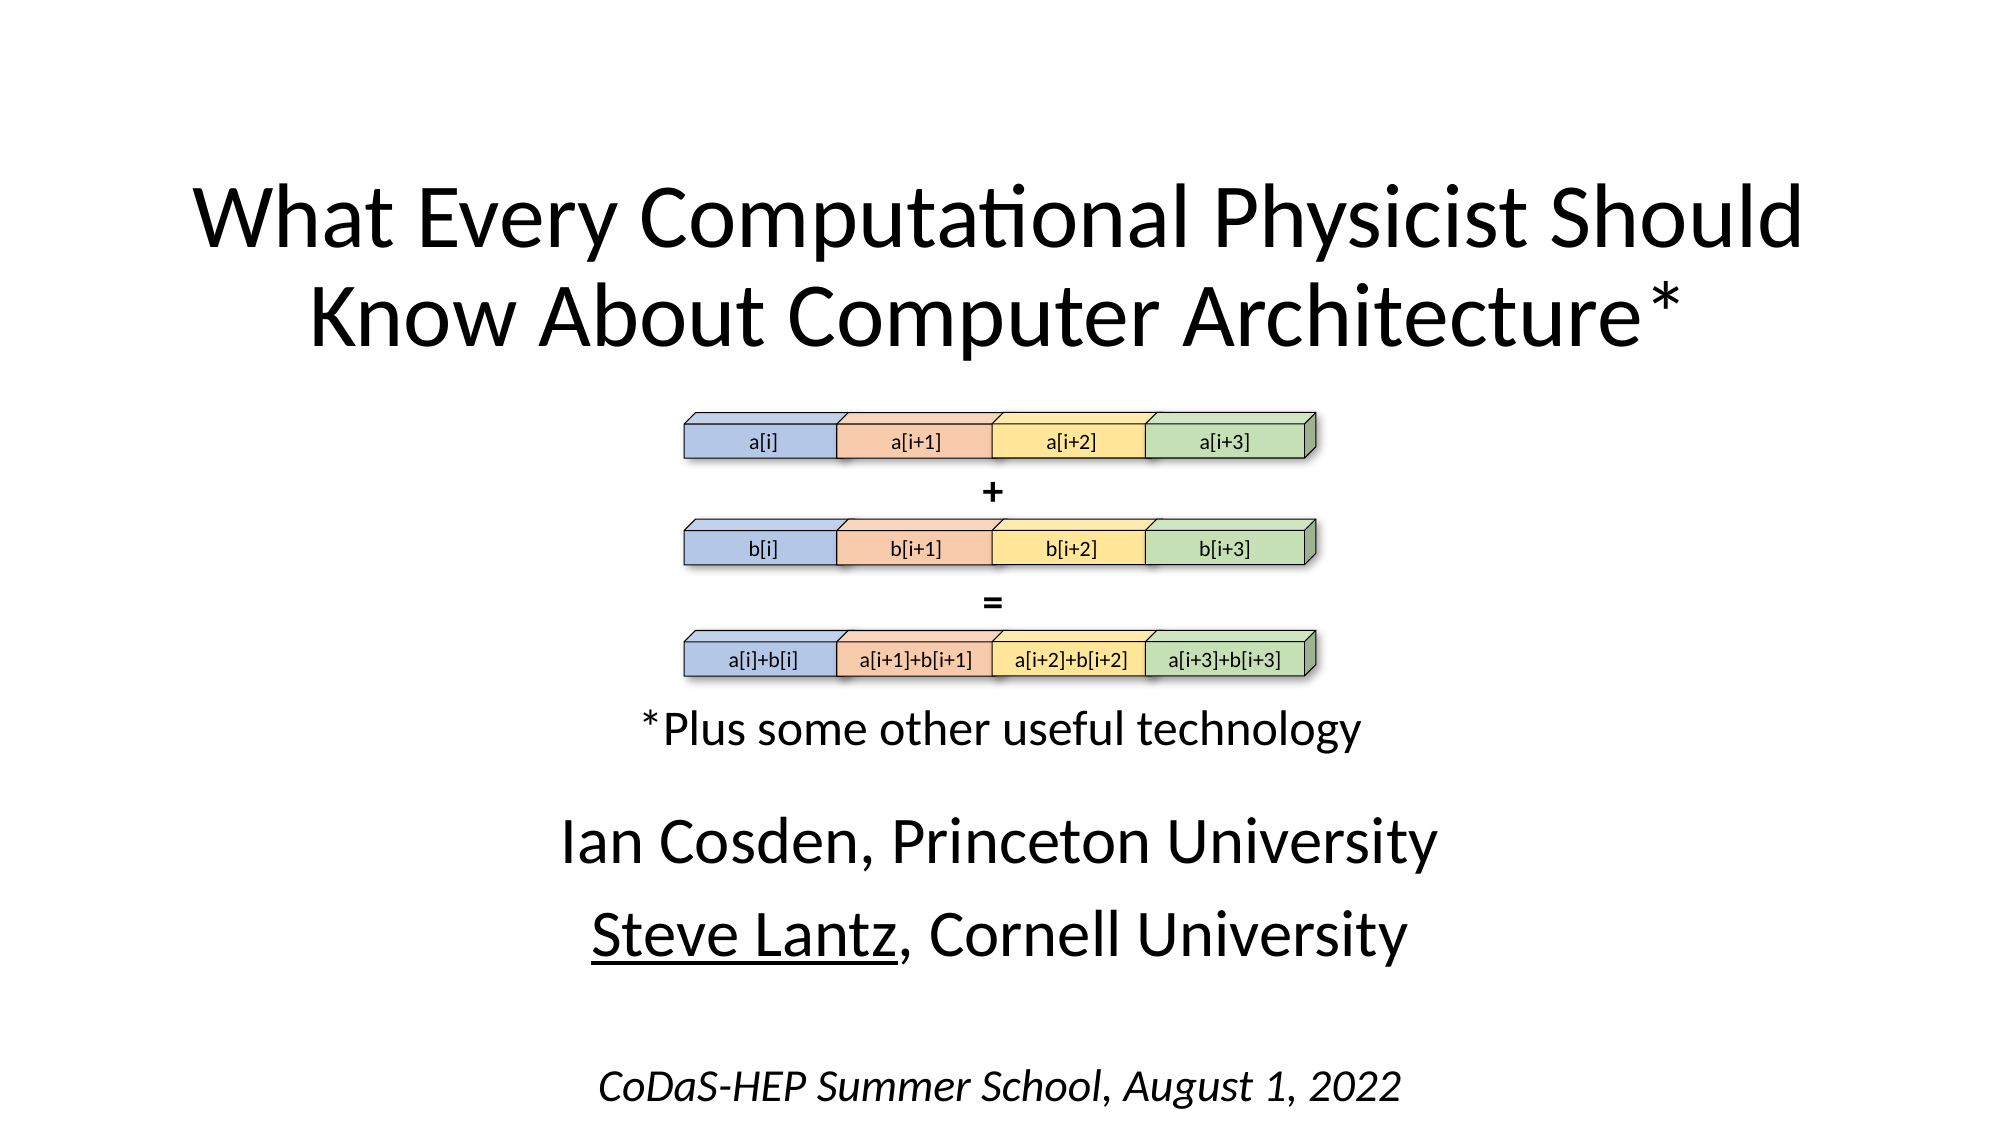

# What Every Computational Physicist Should Know About Computer Architecture*
a[i+2]
a[i+3]
a[i]
a[i+1]
+
b[i+2]
b[i+3]
b[i]
b[i+1]
=
a[i+2]+b[i+2]
a[i+3]+b[i+3]
a[i]+b[i]
a[i+1]+b[i+1]
*Plus some other useful technology
Ian Cosden, Princeton University
Steve Lantz, Cornell University

CoDaS-HEP Summer School, August 1, 2022